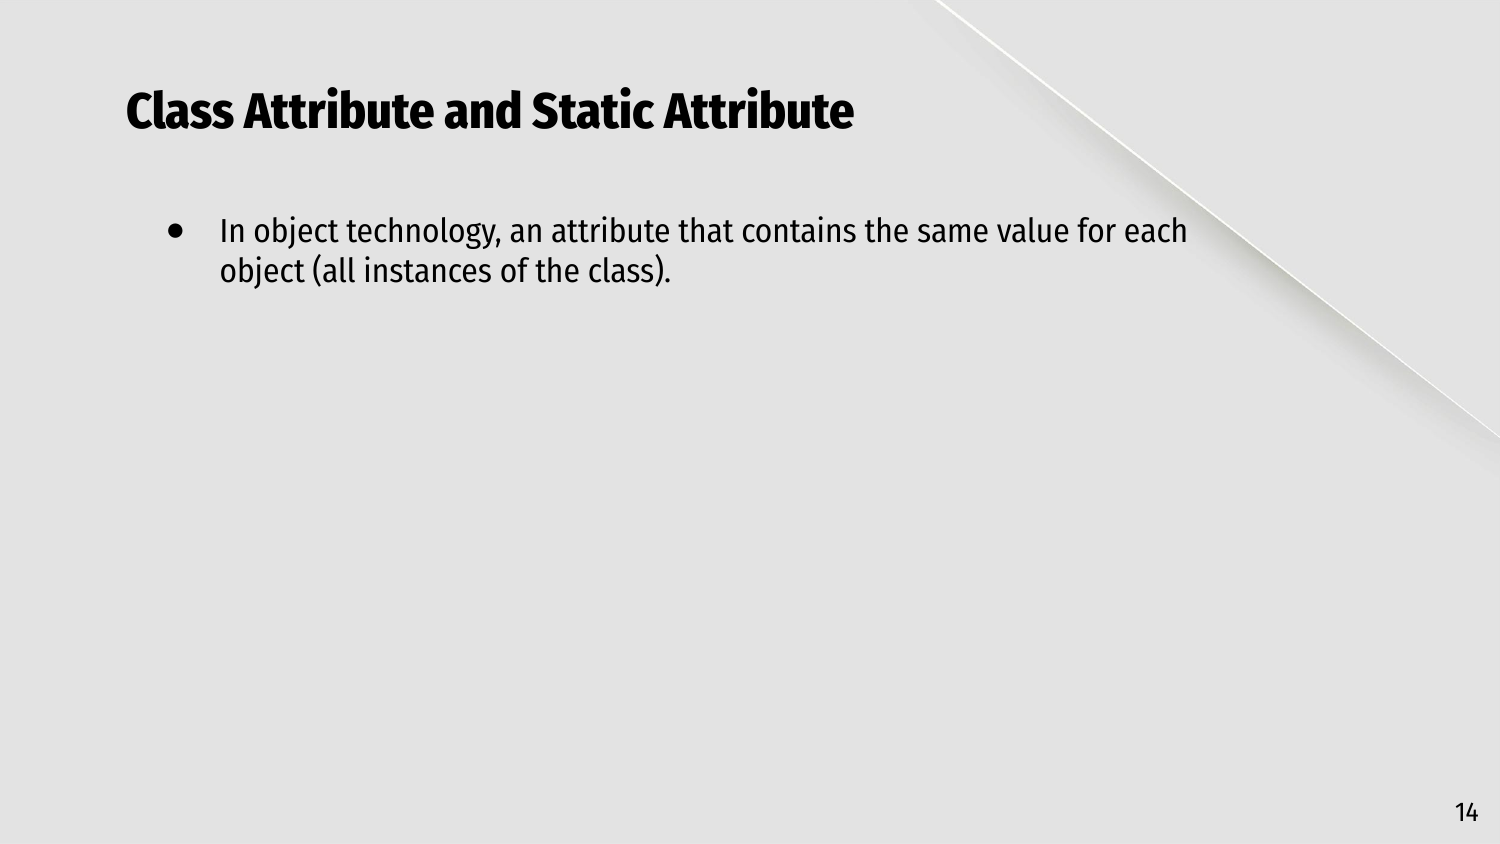

# Class Attribute and Static Attribute
In object technology, an attribute that contains the same value for each object (all instances of the class).
14